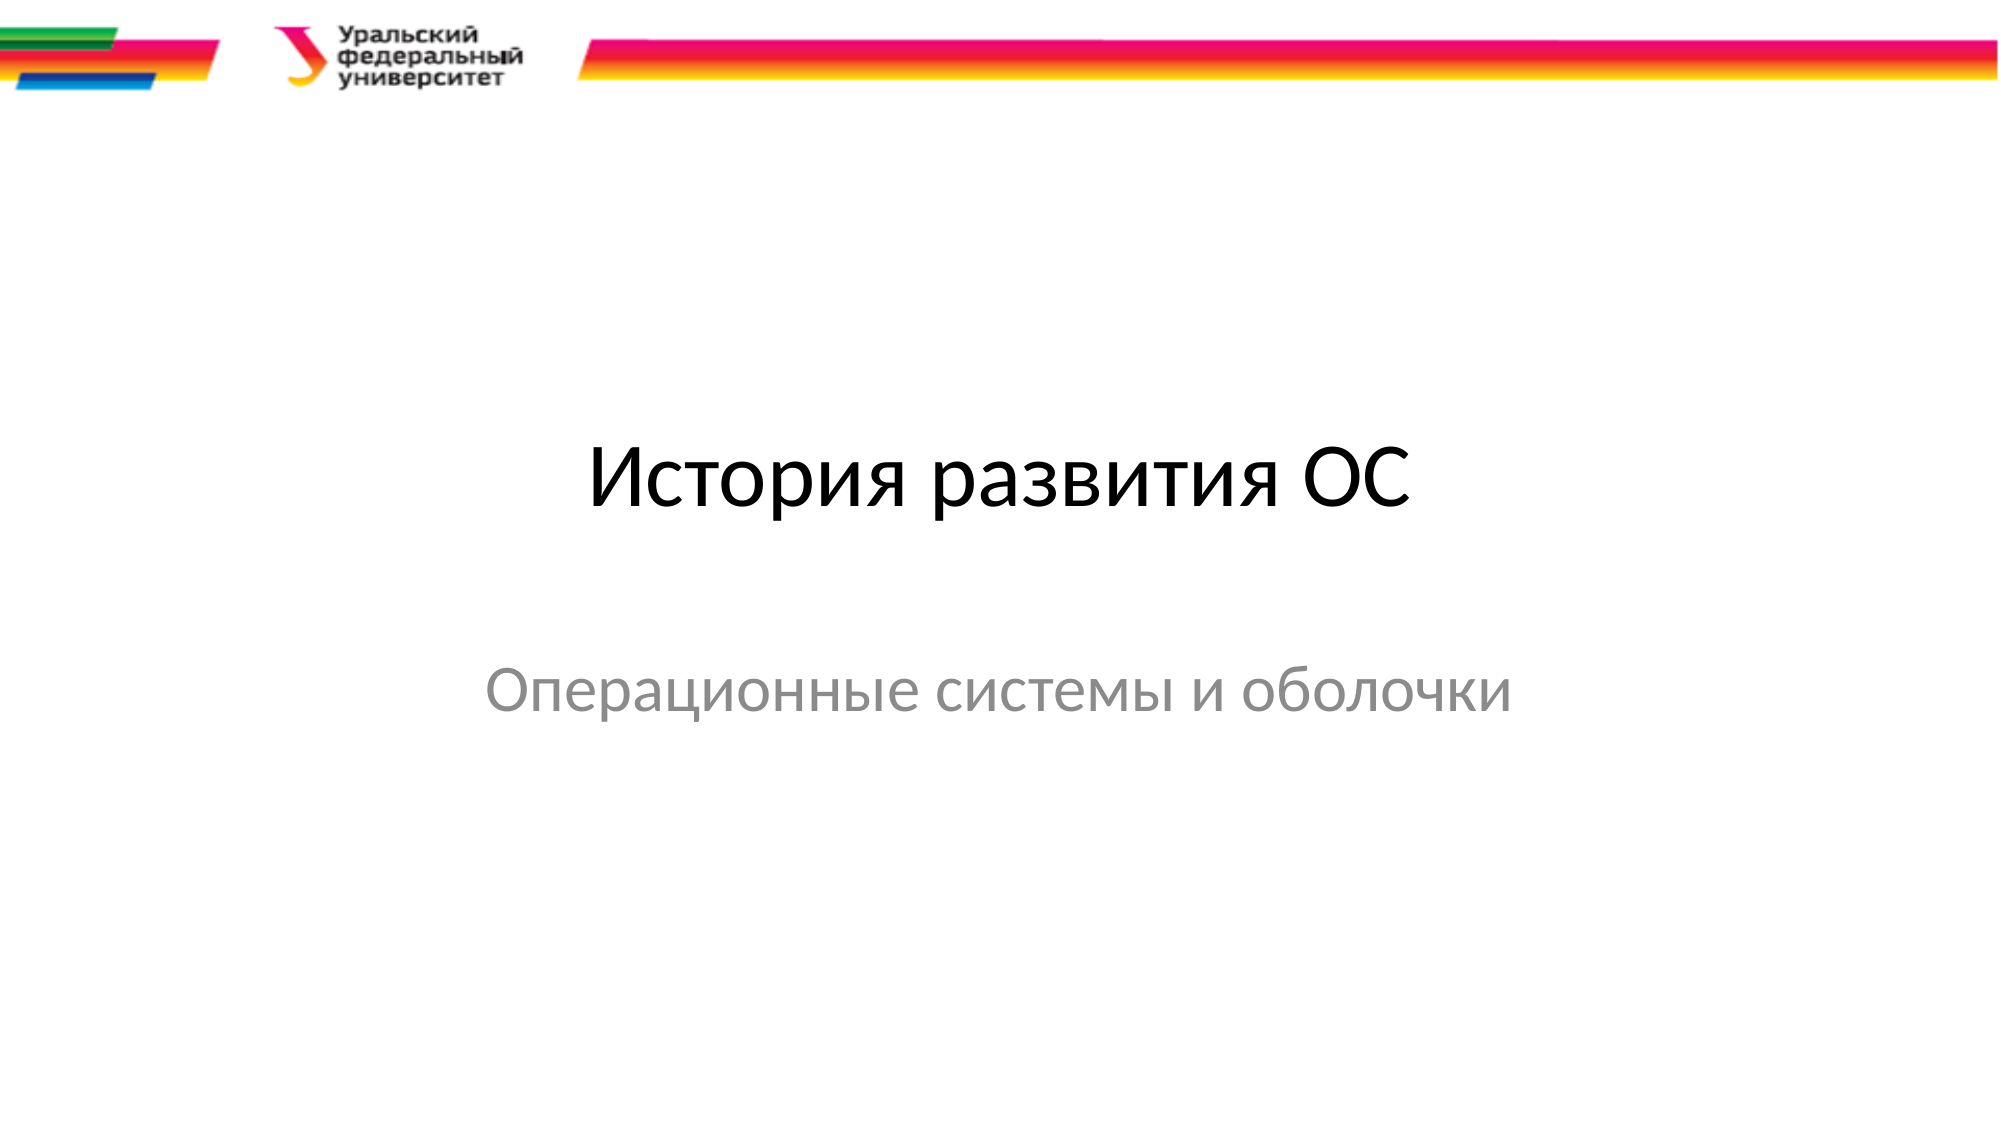

# История развития ОС
Операционные системы и оболочки